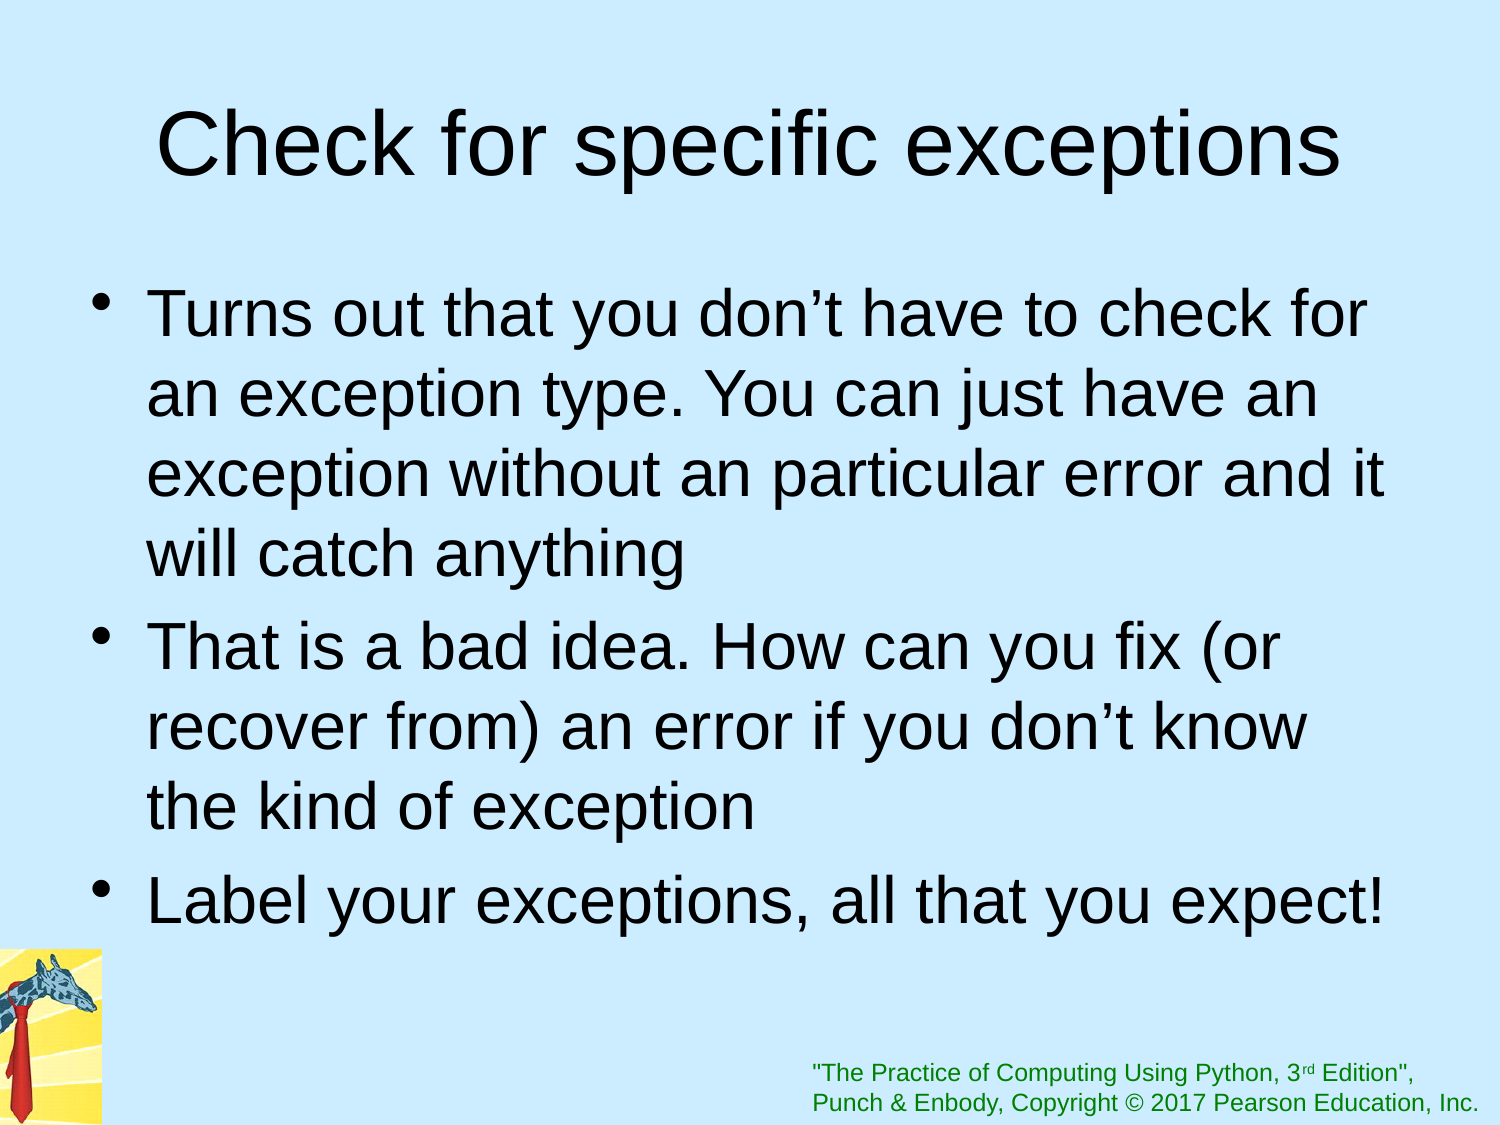

# Check for specific exceptions
Turns out that you don’t have to check for an exception type. You can just have an exception without an particular error and it will catch anything
That is a bad idea. How can you fix (or recover from) an error if you don’t know the kind of exception
Label your exceptions, all that you expect!